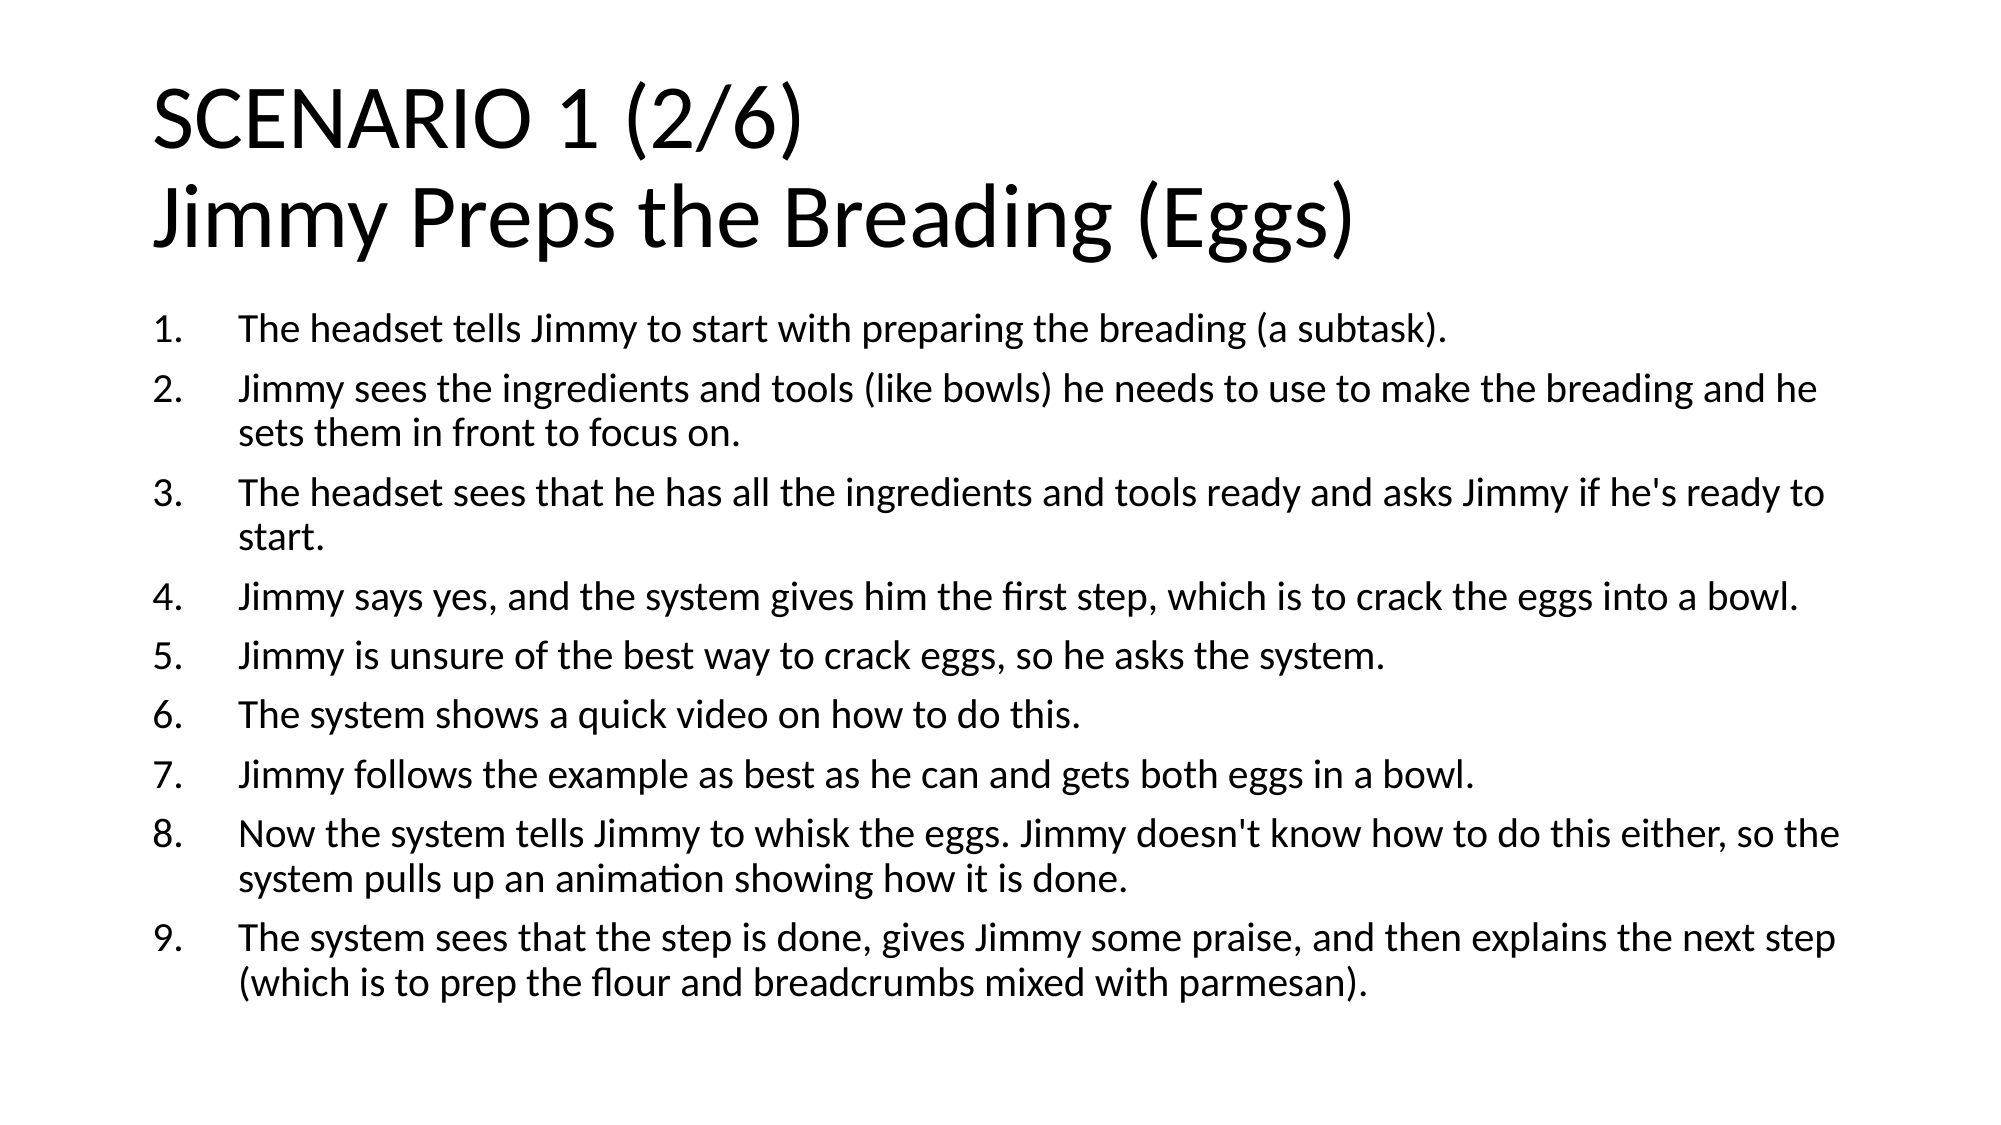

# SCENARIO 1 (2/6) Jimmy Preps the Breading (Eggs)
The headset tells Jimmy to start with preparing the breading (a subtask).
Jimmy sees the ingredients and tools (like bowls) he needs to use to make the breading and he sets them in front to focus on.
The headset sees that he has all the ingredients and tools ready and asks Jimmy if he's ready to start.
Jimmy says yes, and the system gives him the first step, which is to crack the eggs into a bowl.
Jimmy is unsure of the best way to crack eggs, so he asks the system.
The system shows a quick video on how to do this.
Jimmy follows the example as best as he can and gets both eggs in a bowl.
Now the system tells Jimmy to whisk the eggs. Jimmy doesn't know how to do this either, so the system pulls up an animation showing how it is done.
The system sees that the step is done, gives Jimmy some praise, and then explains the next step (which is to prep the flour and breadcrumbs mixed with parmesan).